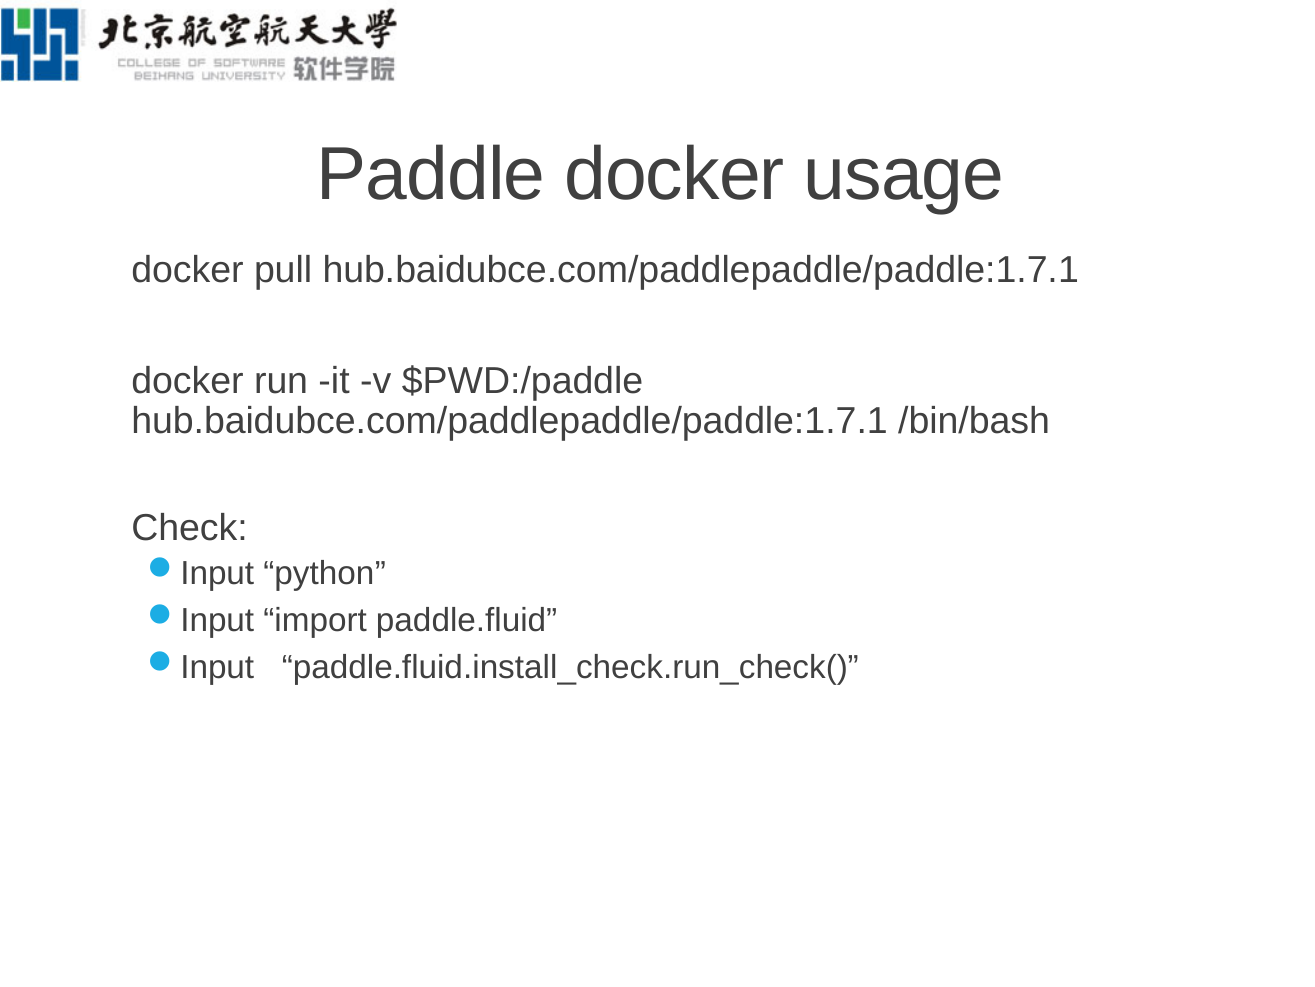

# Paddle docker usage
docker pull hub.baidubce.com/paddlepaddle/paddle:1.7.1
docker run -it -v $PWD:/paddle hub.baidubce.com/paddlepaddle/paddle:1.7.1 /bin/bash
Check:
Input “python”
Input “import paddle.fluid”
Input   “paddle.fluid.install_check.run_check()”